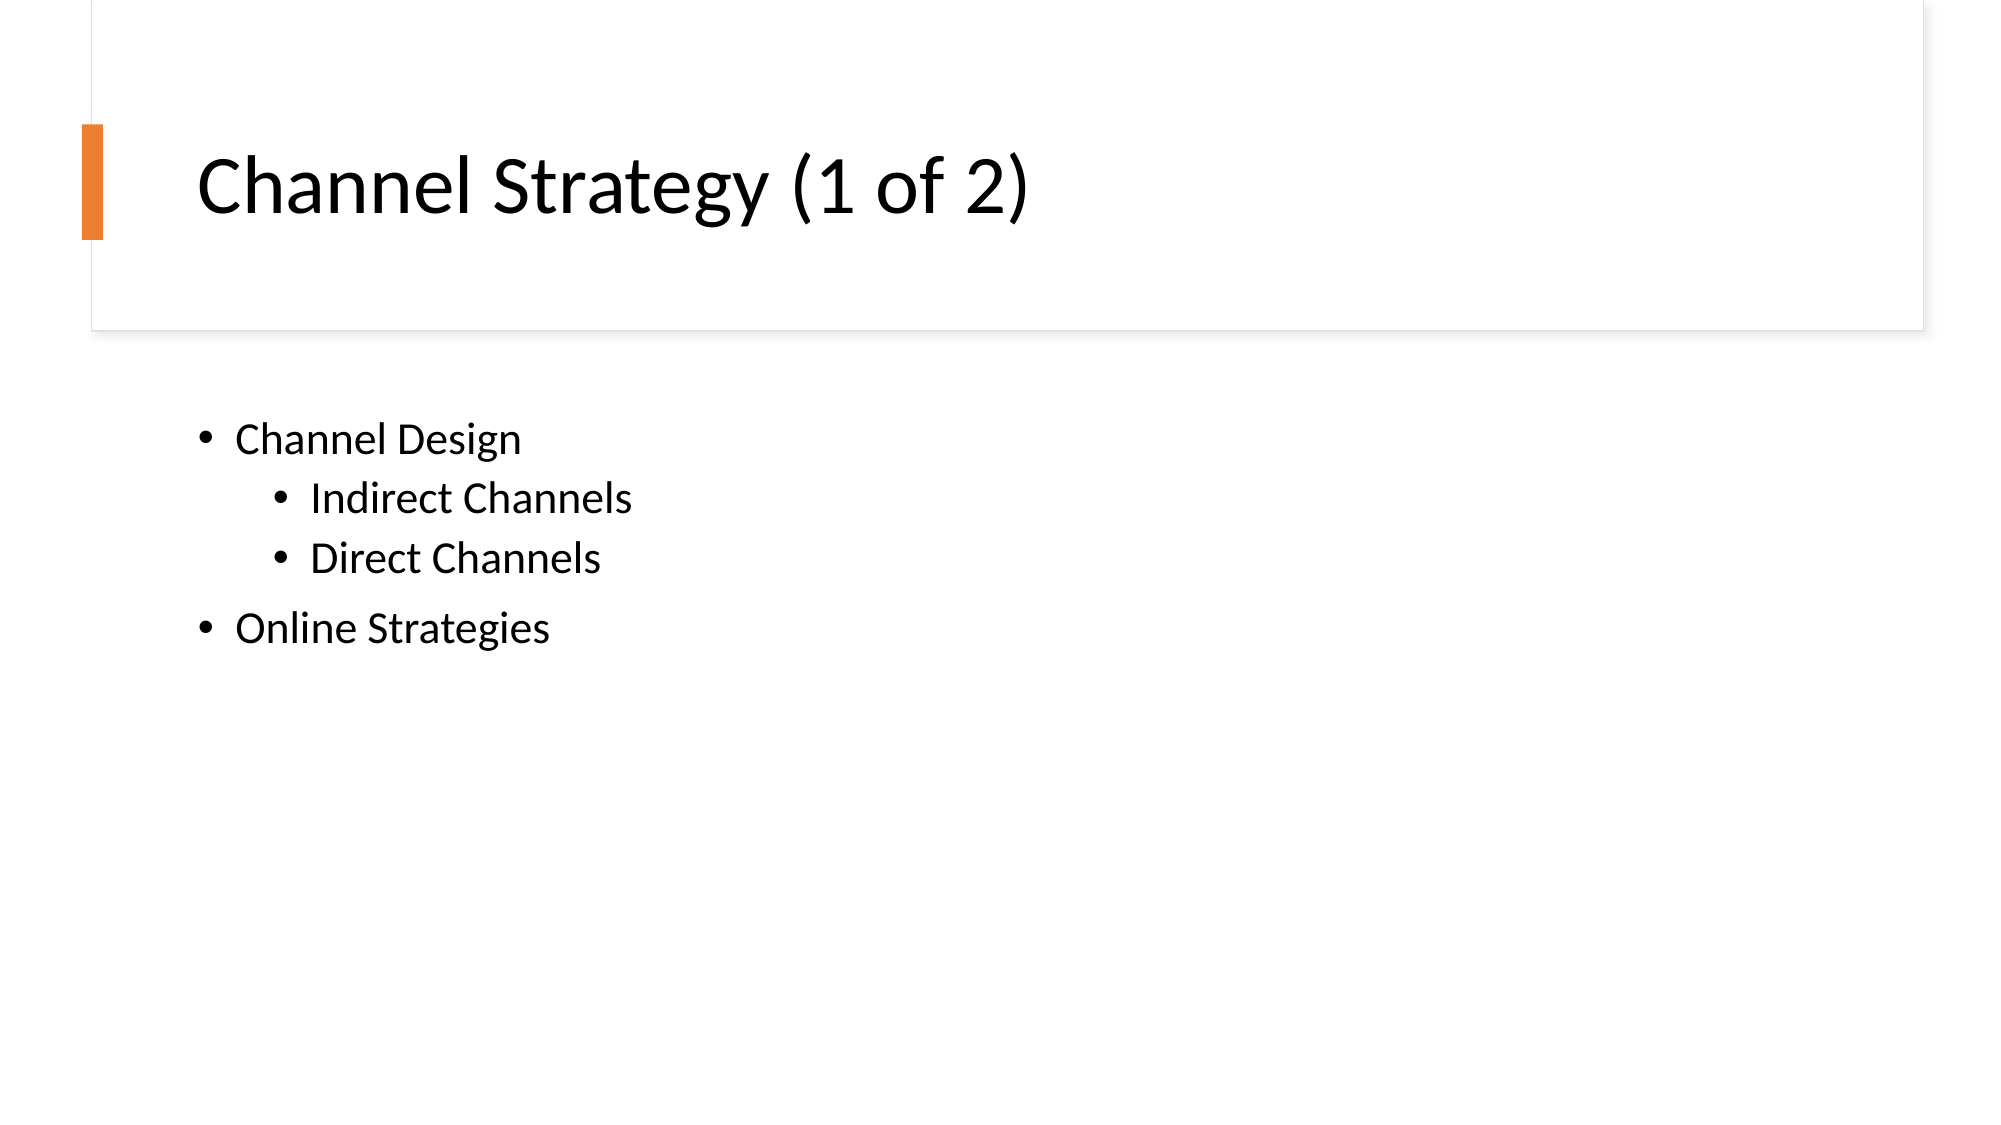

# Channel Strategy (1 of 2)

Channel Design
Indirect Channels
Direct Channels
Online Strategies